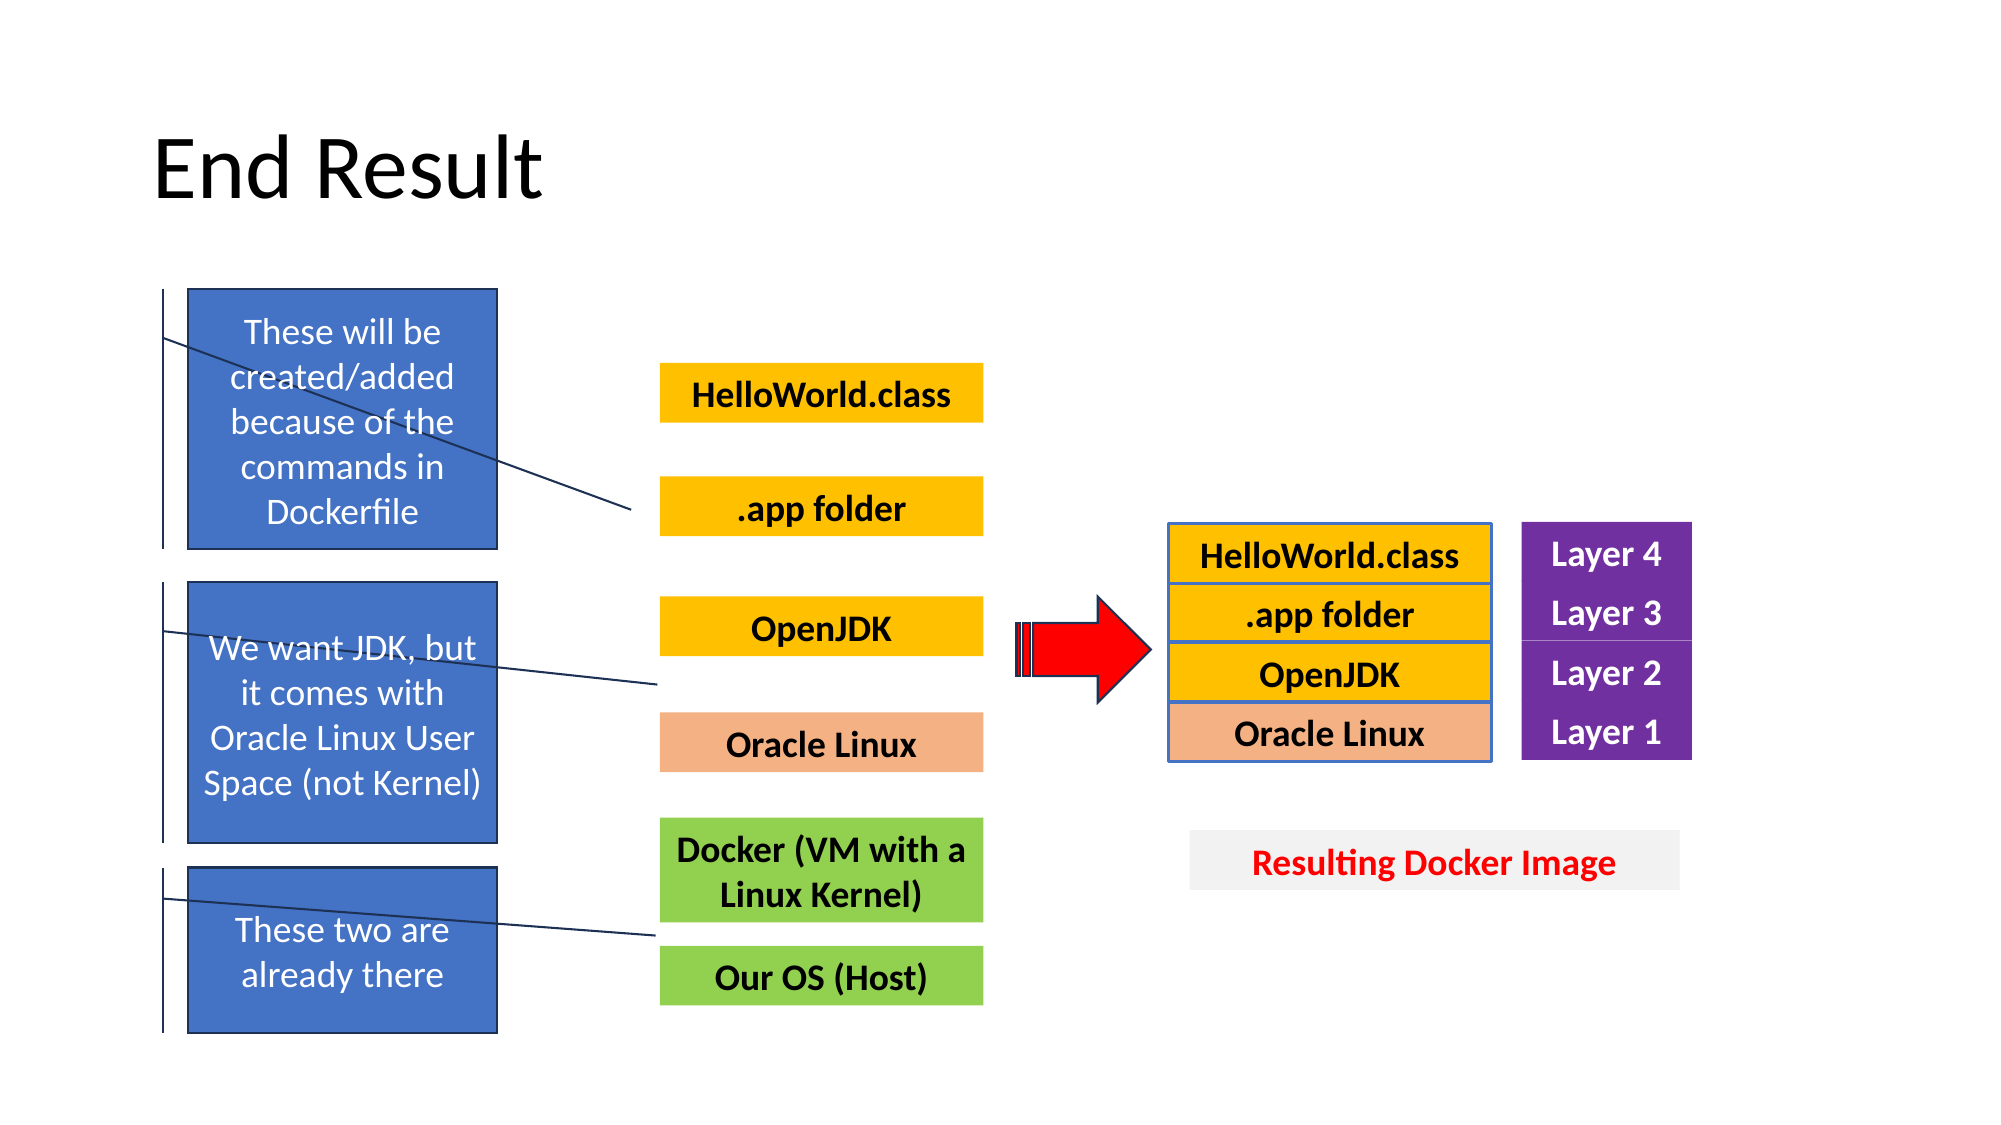

# End Result
These will be created/added because of the commands in Dockerfile

HelloWorld.class
.app folder
Layer 4
HelloWorld.class
Layer 3
We want JDK, but it comes with Oracle Linux User Space (not Kernel)
.app folder
OpenJDK

Layer 2
OpenJDK
Layer 1
Oracle Linux
Oracle Linux
Docker (VM with a Linux Kernel)
Resulting Docker Image
These two are already there
Our OS (Host)